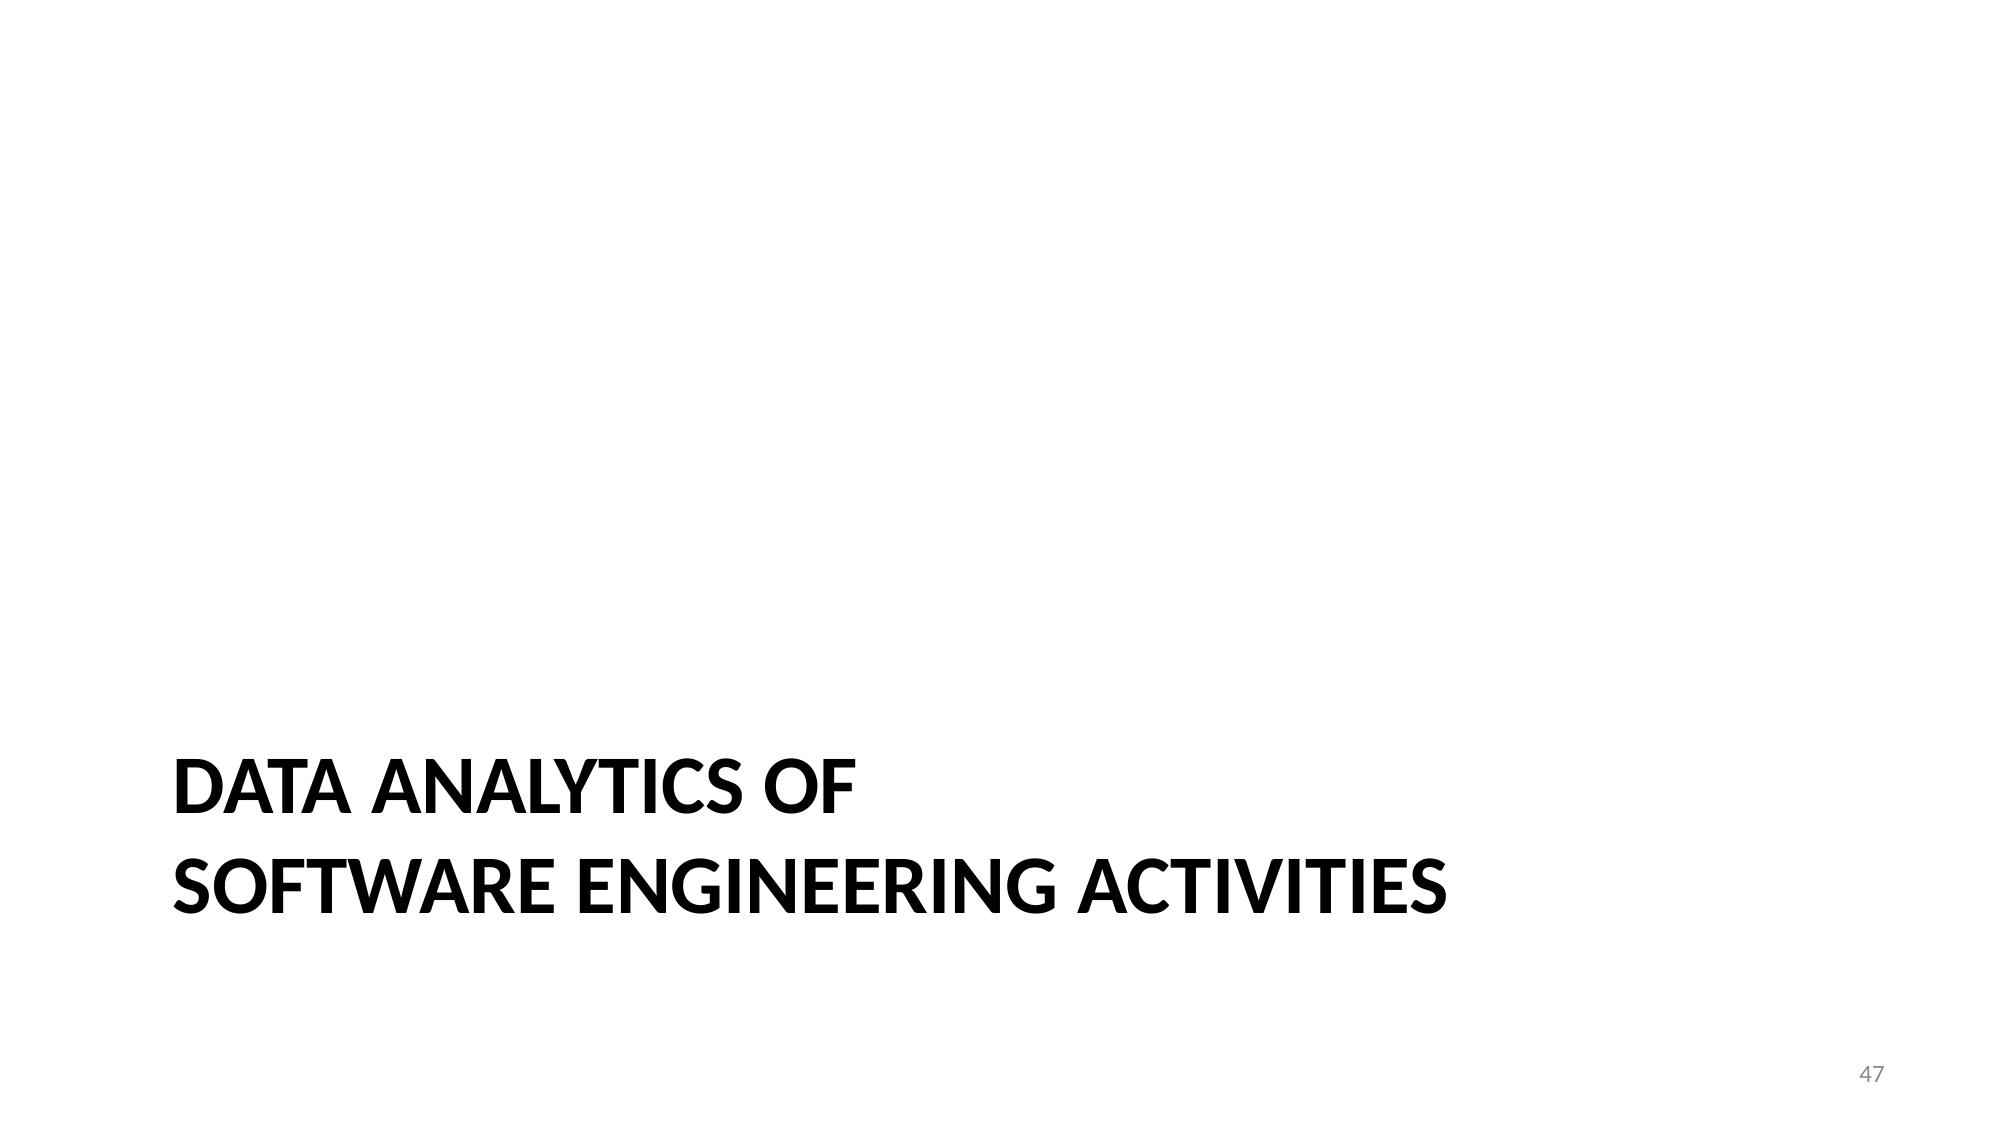

# Data Analytics of Software Engineering Activities
47